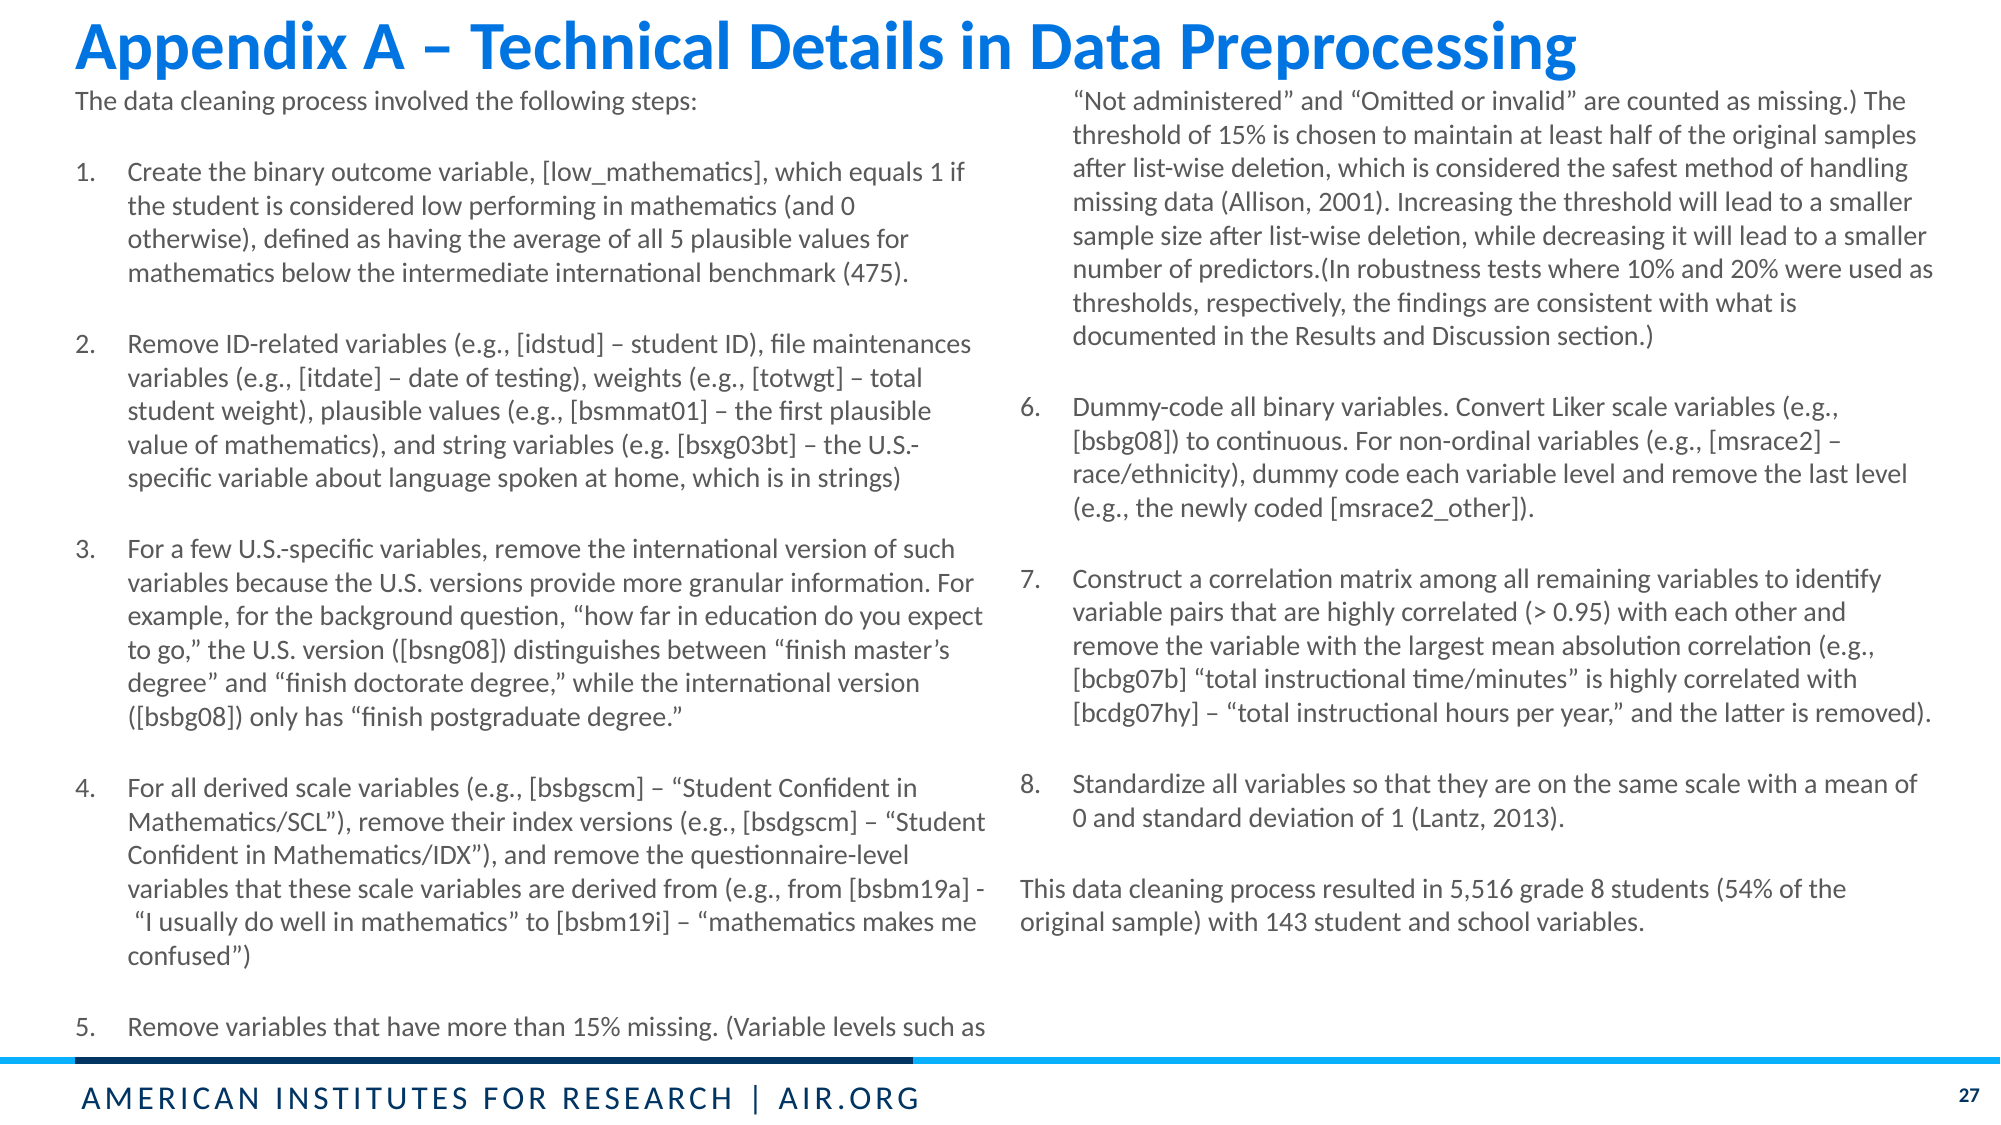

# Appendix A – Technical Details in Data Preprocessing
The data cleaning process involved the following steps:
Create the binary outcome variable, [low_mathematics], which equals 1 if the student is considered low performing in mathematics (and 0 otherwise), defined as having the average of all 5 plausible values for mathematics below the intermediate international benchmark (475).
Remove ID-related variables (e.g., [idstud] – student ID), file maintenances variables (e.g., [itdate] – date of testing), weights (e.g., [totwgt] – total student weight), plausible values (e.g., [bsmmat01] – the first plausible value of mathematics), and string variables (e.g. [bsxg03bt] – the U.S.-specific variable about language spoken at home, which is in strings)
For a few U.S.-specific variables, remove the international version of such variables because the U.S. versions provide more granular information. For example, for the background question, “how far in education do you expect to go,” the U.S. version ([bsng08]) distinguishes between “finish master’s degree” and “finish doctorate degree,” while the international version ([bsbg08]) only has “finish postgraduate degree.”
For all derived scale variables (e.g., [bsbgscm] – “Student Confident in Mathematics/SCL”), remove their index versions (e.g., [bsdgscm] – “Student Confident in Mathematics/IDX”), and remove the questionnaire-level variables that these scale variables are derived from (e.g., from [bsbm19a] -  “I usually do well in mathematics” to [bsbm19i] – “mathematics makes me confused”)
Remove variables that have more than 15% missing. (Variable levels such as “Not administered” and “Omitted or invalid” are counted as missing.) The threshold of 15% is chosen to maintain at least half of the original samples after list-wise deletion, which is considered the safest method of handling missing data (Allison, 2001). Increasing the threshold will lead to a smaller sample size after list-wise deletion, while decreasing it will lead to a smaller number of predictors.(In robustness tests where 10% and 20% were used as thresholds, respectively, the findings are consistent with what is documented in the Results and Discussion section.)
Dummy-code all binary variables. Convert Liker scale variables (e.g., [bsbg08]) to continuous. For non-ordinal variables (e.g., [msrace2] – race/ethnicity), dummy code each variable level and remove the last level (e.g., the newly coded [msrace2_other]).
Construct a correlation matrix among all remaining variables to identify variable pairs that are highly correlated (> 0.95) with each other and remove the variable with the largest mean absolution correlation (e.g., [bcbg07b] “total instructional time/minutes” is highly correlated with [bcdg07hy] – “total instructional hours per year,” and the latter is removed).
Standardize all variables so that they are on the same scale with a mean of 0 and standard deviation of 1 (Lantz, 2013).
This data cleaning process resulted in 5,516 grade 8 students (54% of the original sample) with 143 student and school variables.

27